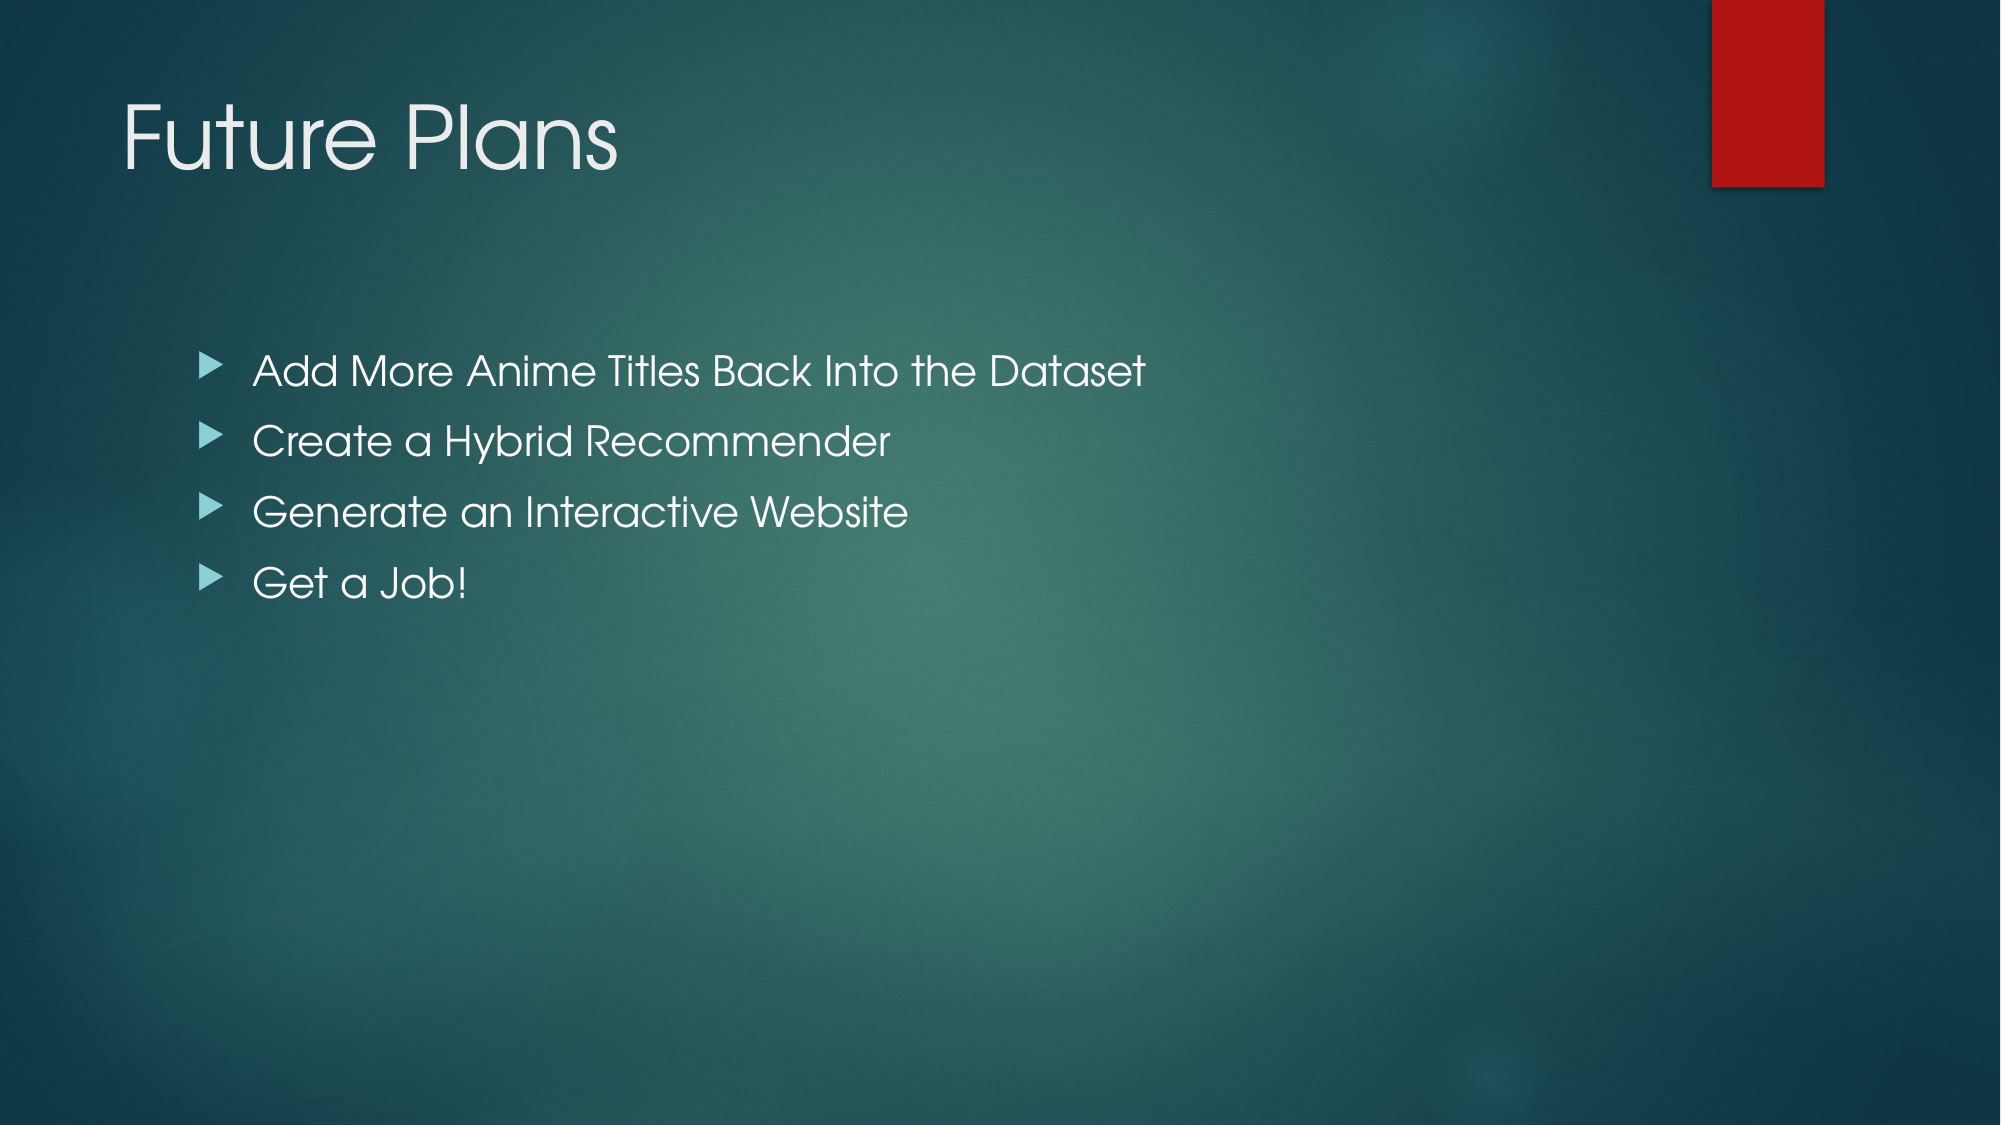

# Future Plans
Add More Anime Titles Back Into the Dataset
Create a Hybrid Recommender
Generate an Interactive Website
Get a Job!